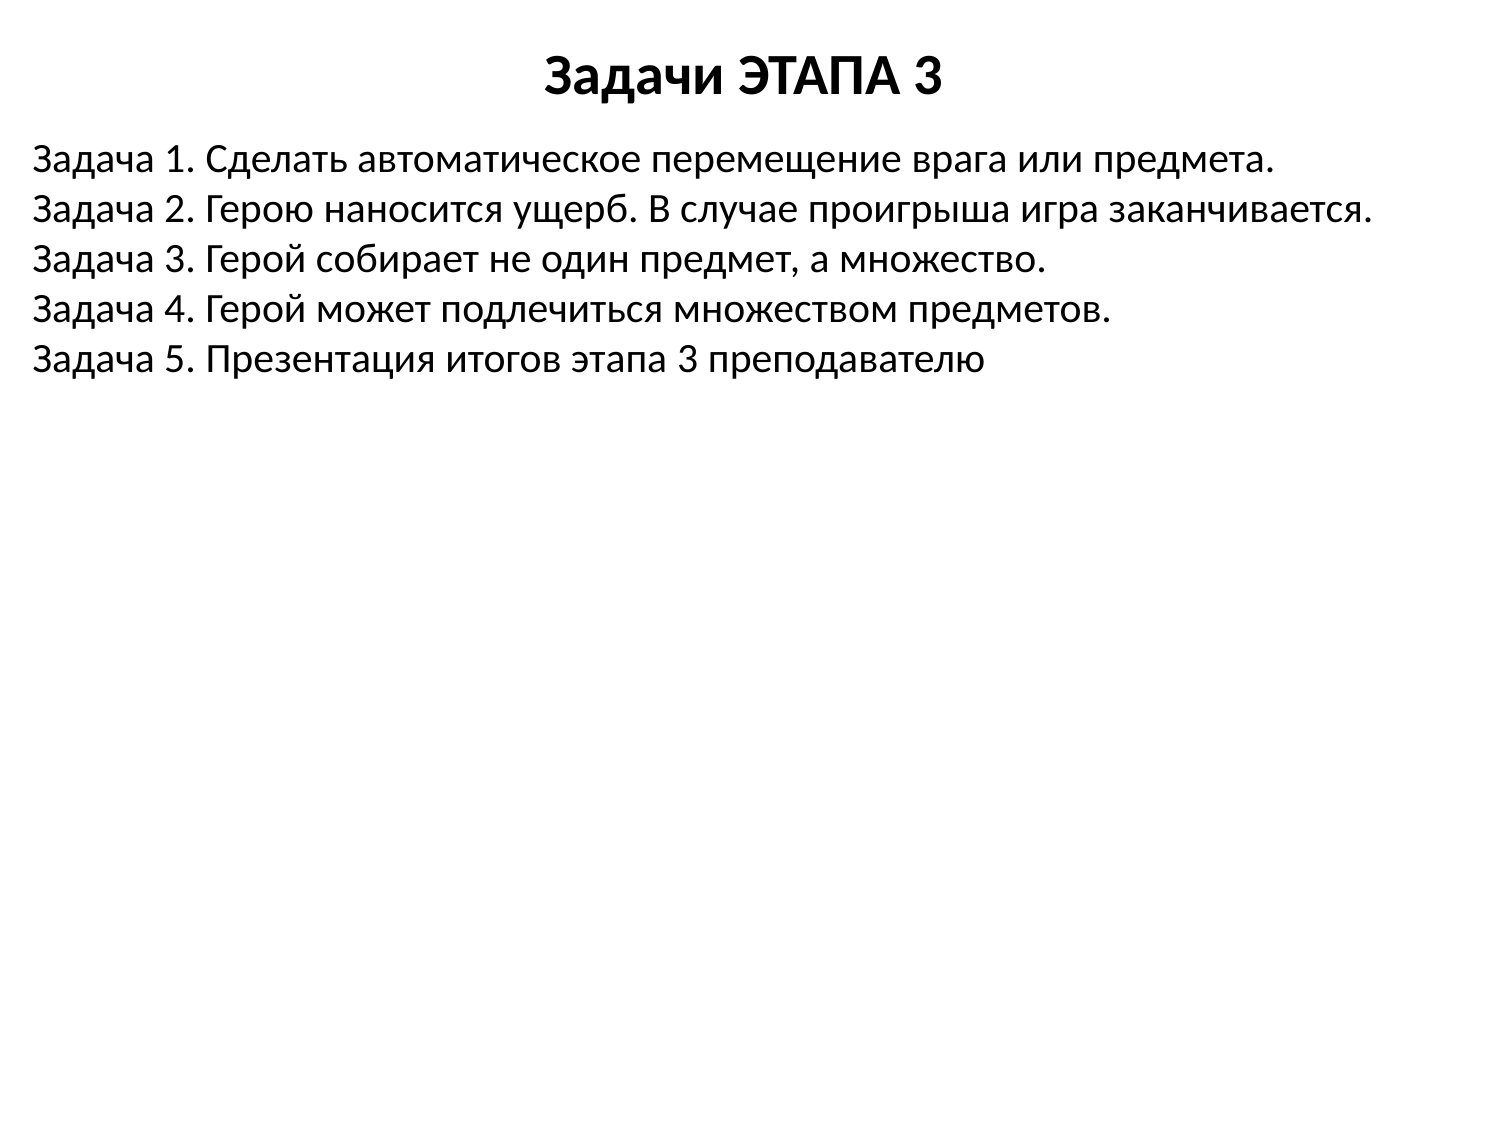

# Задачи ЭТАПА 3
Задача 1. Сделать автоматическое перемещение врага или предмета.
Задача 2. Герою наносится ущерб. В случае проигрыша игра заканчивается.
Задача 3. Герой собирает не один предмет, а множество.
Задача 4. Герой может подлечиться множеством предметов.
Задача 5. Презентация итогов этапа 3 преподавателю